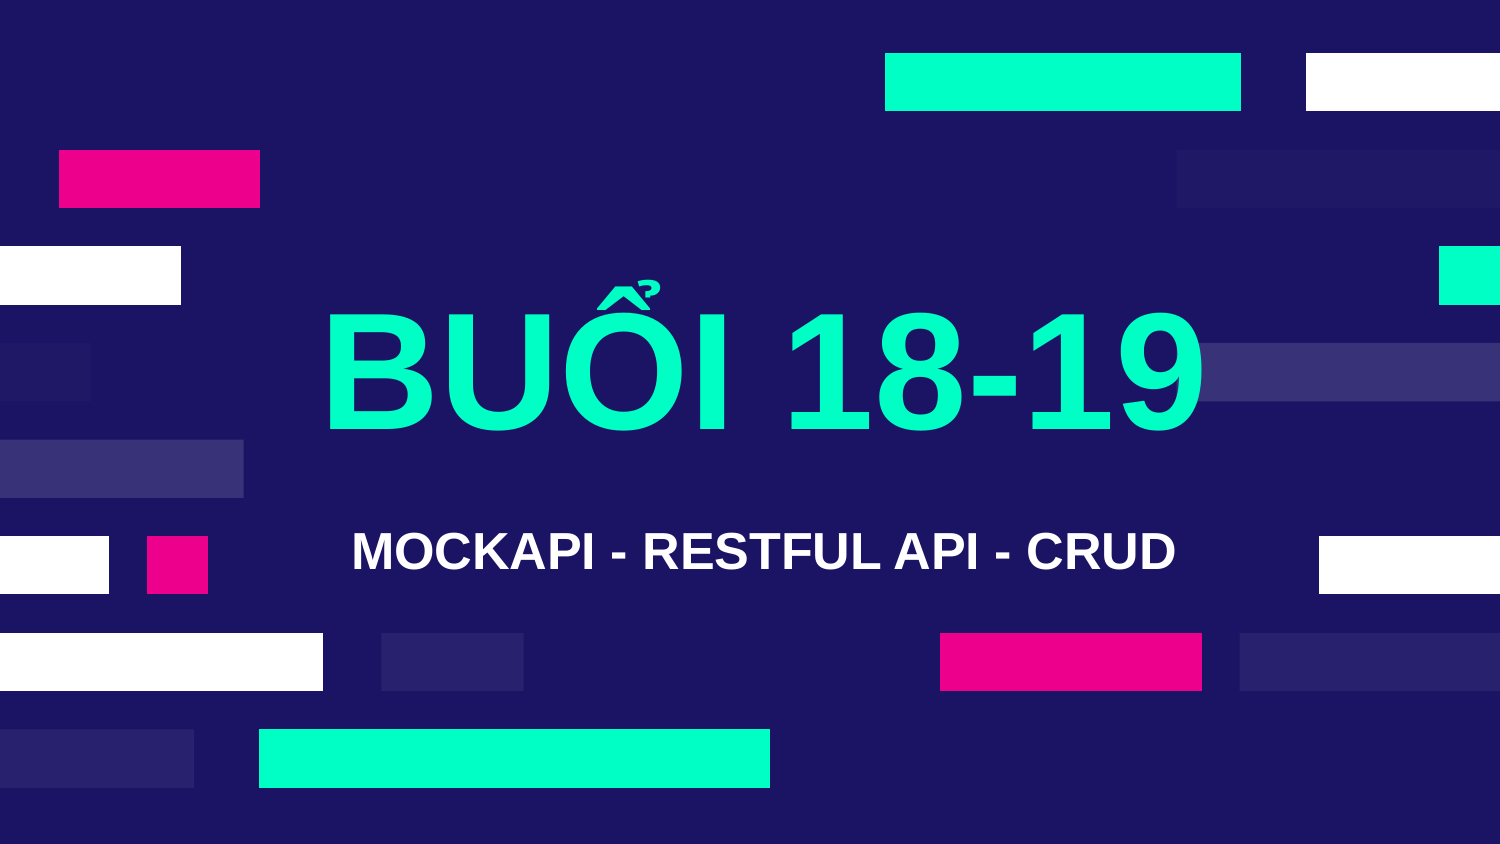

BUỔI 18-19
# MOCKAPI - RESTFUL API - CRUD